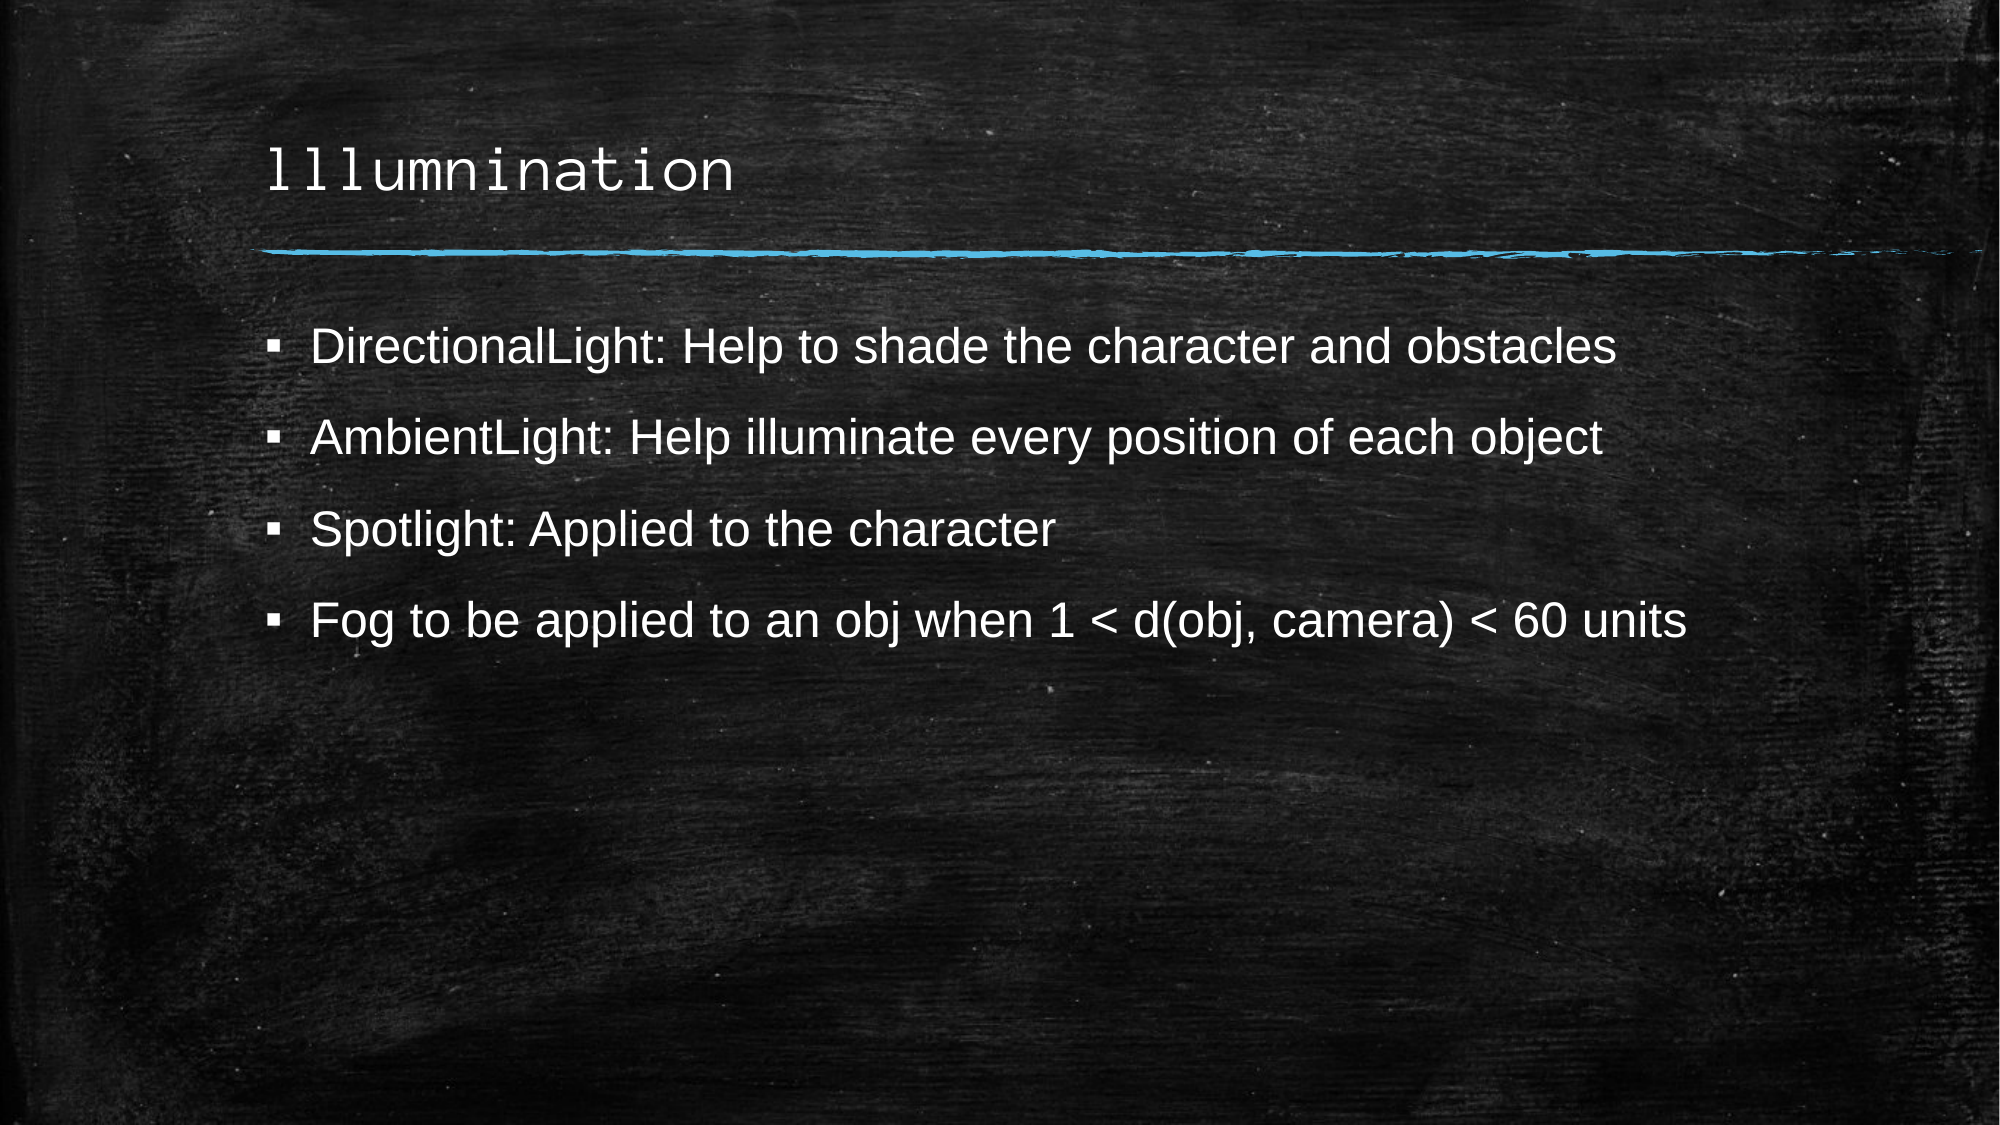

# lllumnination
DirectionalLight: Help to shade the character and obstacles
AmbientLight: Help illuminate every position of each object
Spotlight: Applied to the character
Fog to be applied to an obj when 1 < d(obj, camera) < 60 units